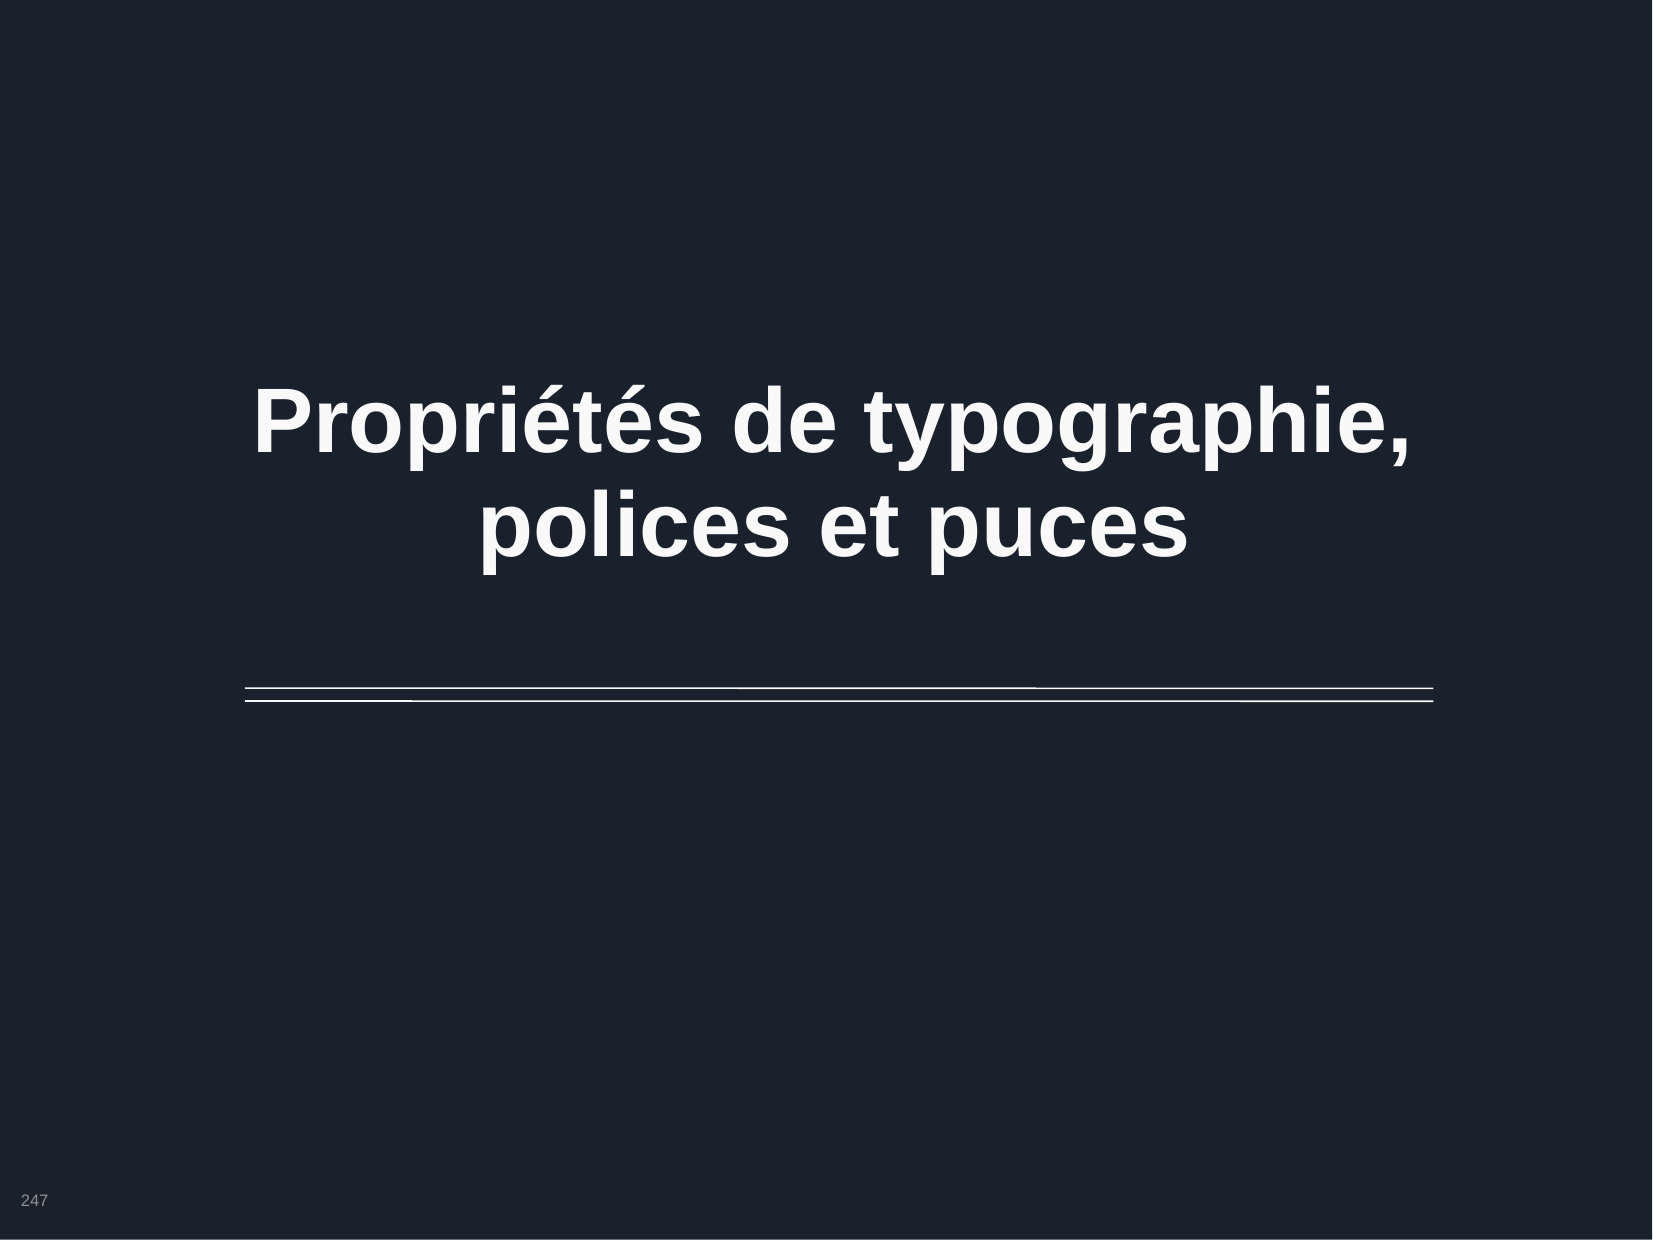

# Propriétés de typographie,  polices et puces

247